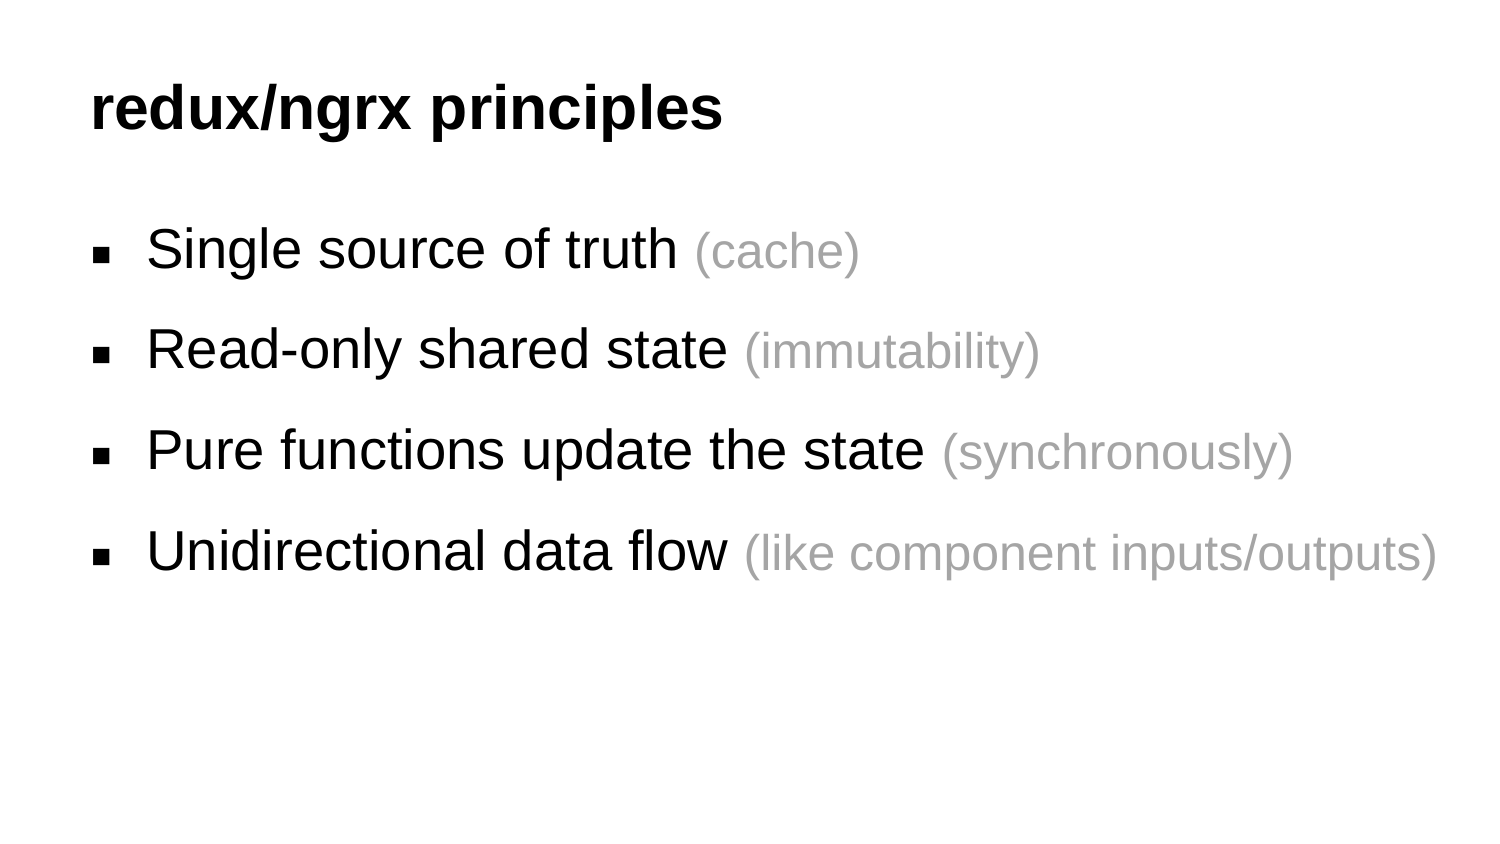

# redux/ngrx principles
Single source of truth (cache)
Read-only shared state (immutability)
Pure functions update the state (synchronously)
Unidirectional data flow (like component inputs/outputs)